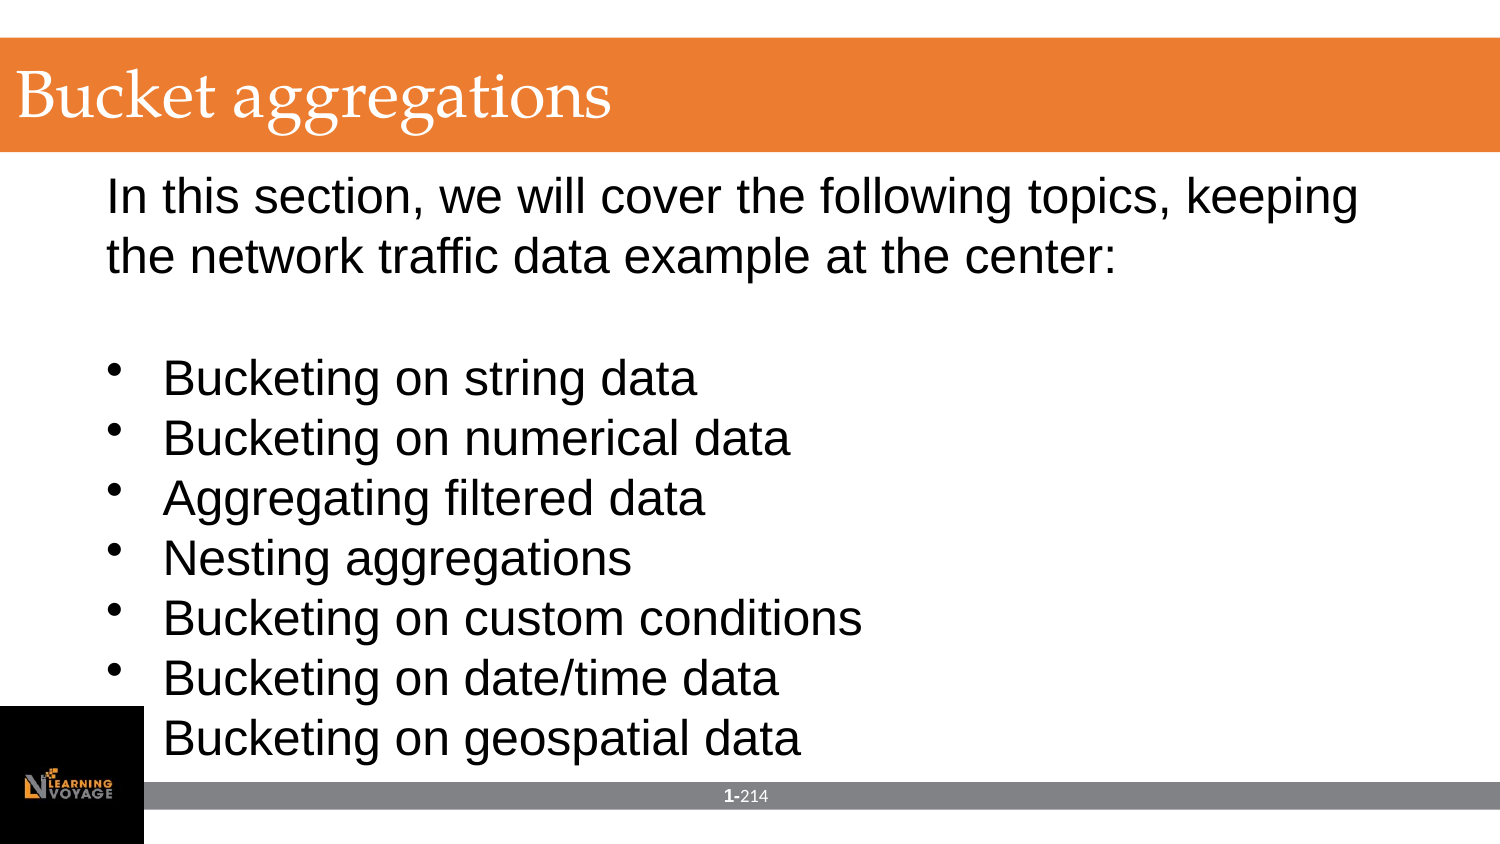

# Bucket aggregations
In this section, we will cover the following topics, keeping
the network traffic data example at the center:

Bucketing on string data
Bucketing on numerical data
Aggregating filtered data
Nesting aggregations
Bucketing on custom conditions
Bucketing on date/time data  Bucketing on geospatial data
1-214